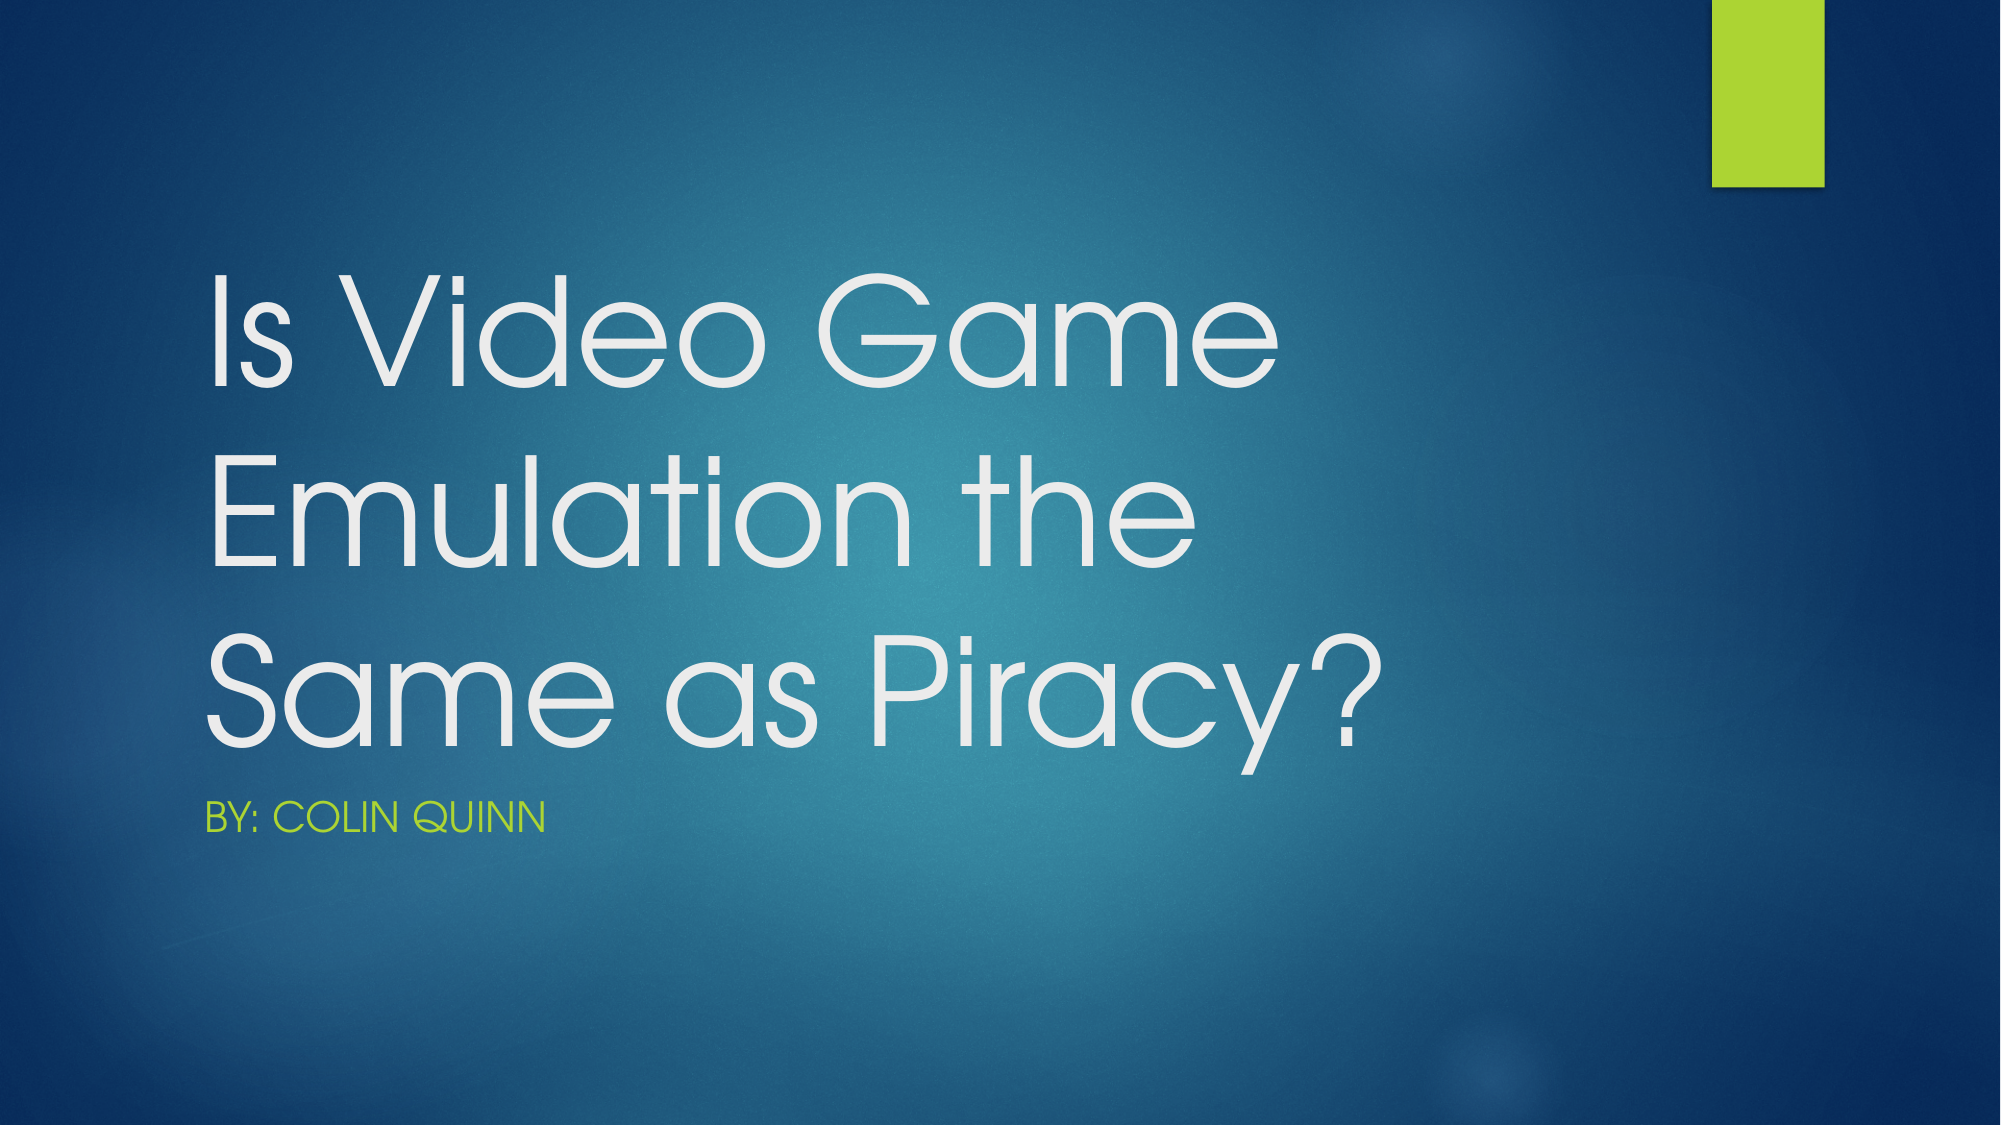

# Is Video Game Emulation the Same as Piracy?
By: Colin quinn